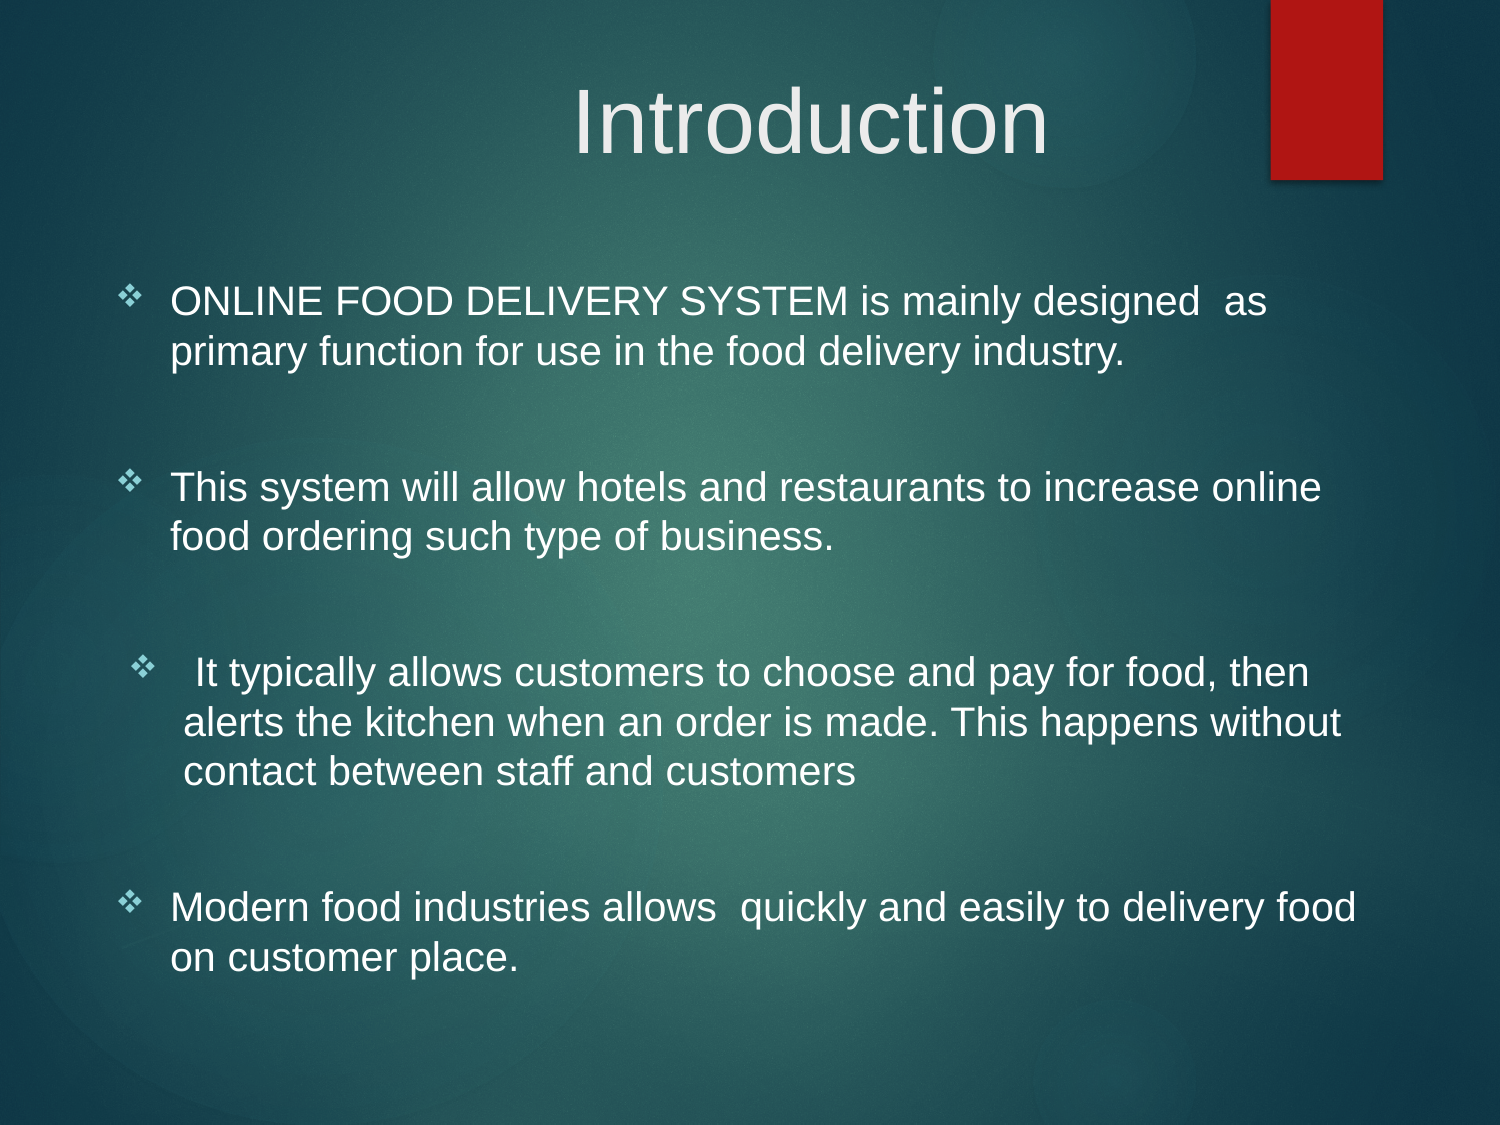

# Introduction
ONLINE FOOD DELIVERY SYSTEM is mainly designed  as primary function for use in the food delivery industry.

This system will allow hotels and restaurants to increase online food ordering such type of business.

 It typically allows customers to choose and pay for food, then alerts the kitchen when an order is made. This happens without contact between staff and customers

Modern food industries allows  quickly and easily to delivery food on customer place.